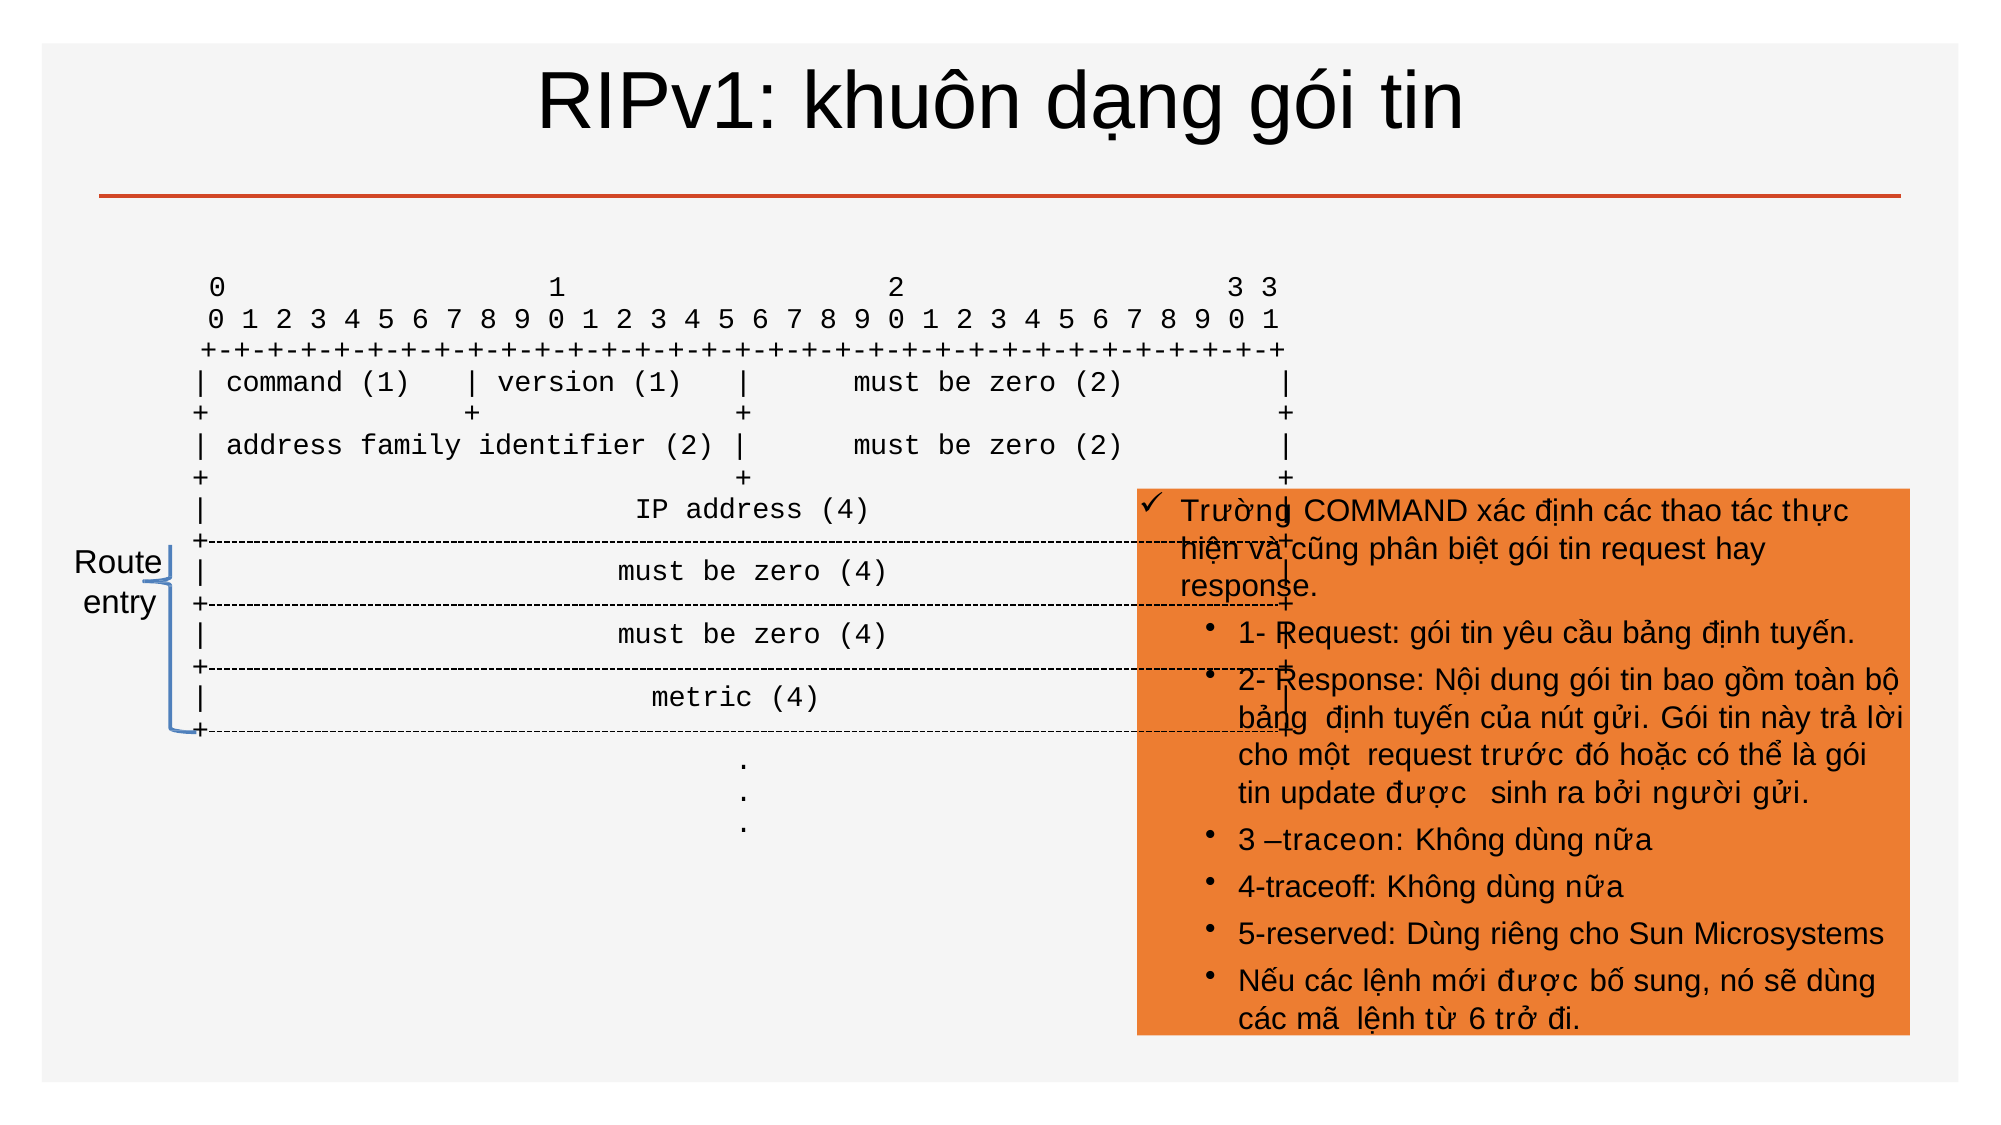

# RIPv1: khuôn dạng gói tin
0	1	2	3 3
0 1 2 3 4 5 6 7 8 9 0 1 2 3 4 5 6 7 8 9 0 1 2 3 4 5 6 7 8 9 0 1
+-+-+-+-+-+-+-+-+-+-+-+-+-+-+-+-+-+-+-+-+-+-+-+-+-+-+-+-+-+-+-+-+
| command (1)	| version (1)	|	must be zero (2)	|
+	+	+	+
| address family identifier (2) |	must be zero (2)	|
+	+	+
|	IP address (4)
Trường COMMAND xác định các thao tác thực  hiện và cũng phân biệt gói tin request hay  response.
1- Request: gói tin yêu cầu bảng định tuyến.
2- Response: Nội dung gói tin bao gồm toàn bộ bảng  định tuyến của nút gửi. Gói tin này trả lời cho một  request trước đó hoặc có thể là gói tin update được  sinh ra bởi người gửi.
3 –traceon: Không dùng nữa
4-traceoff: Không dùng nữa
5-reserved: Dùng riêng cho Sun Microsystems
Nếu các lệnh mới được bố sung, nó sẽ dùng các mã  lệnh từ 6 trở đi.
|
+
+
Route  entry

|	must be zero (4)
+
|
+

|	must be zero (4)
+
|
+

|	metric (4)
+
|
+

.
.
.